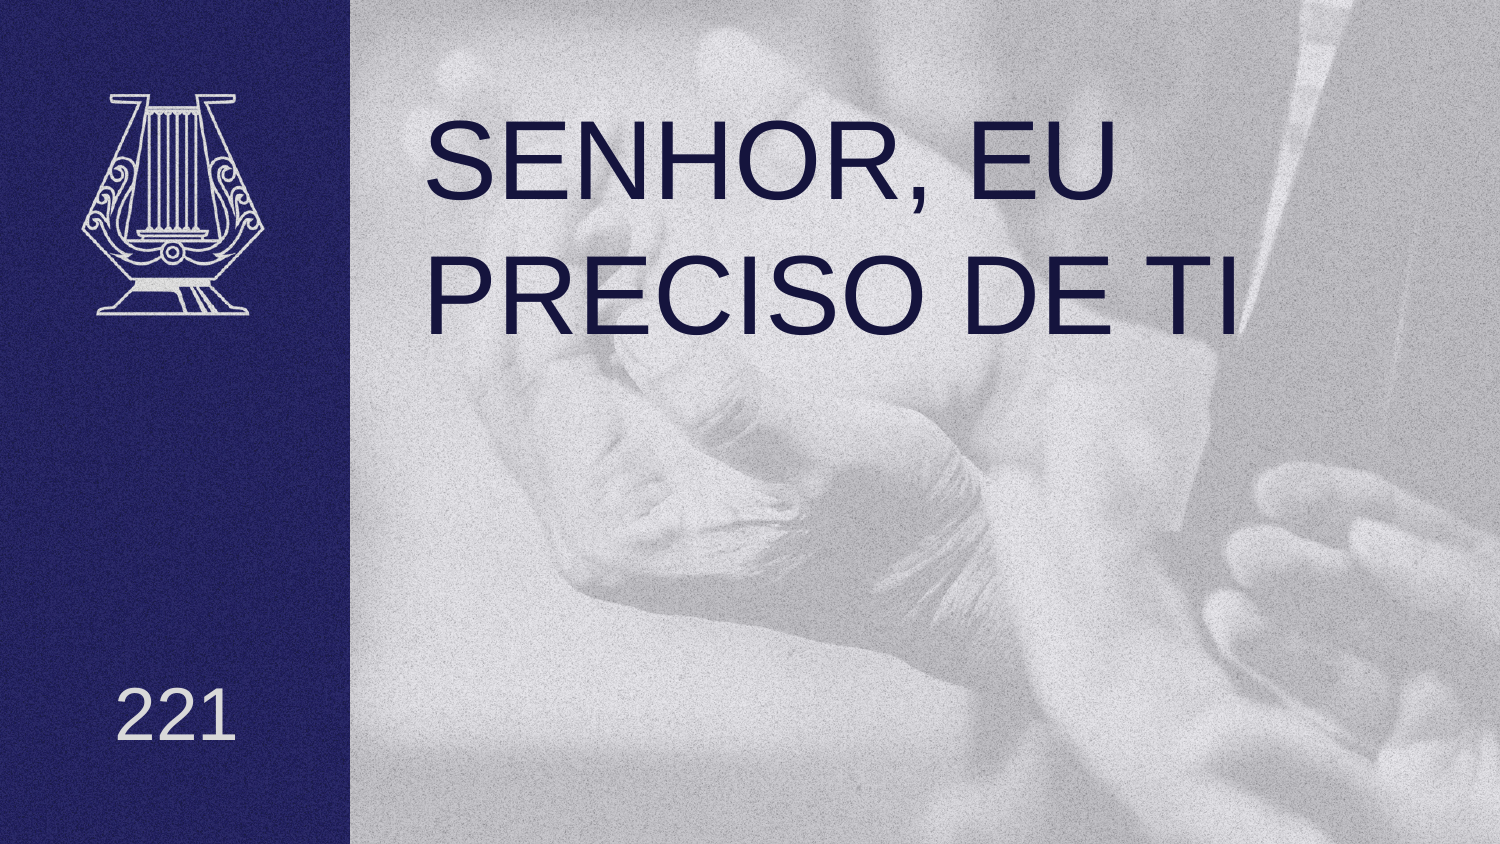

# SENHOR, EU PRECISO DE TI
221